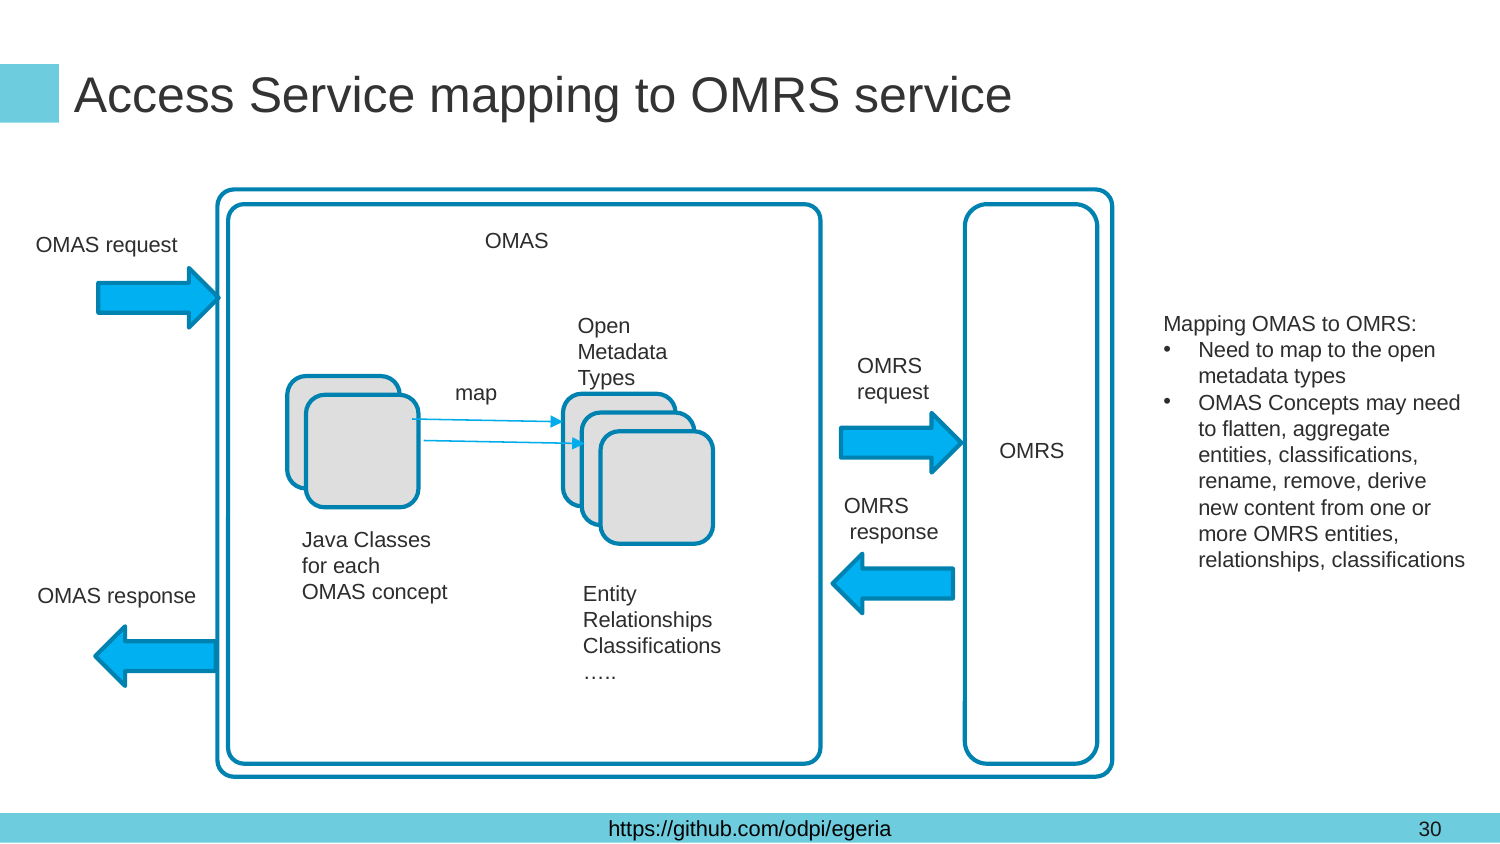

# Access Service mapping to OMRS service

OMAS
OMAS request

Mapping OMAS to OMRS:
Need to map to the open metadata types
OMAS Concepts may need to flatten, aggregate entities, classifications, rename, remove, derive new content from one or more OMRS entities, relationships, classifications

Open
Metadata
Types
OMRS
request
map

OMRS

OMRS
 response
Java Classes for each
OMAS concept

Entity
Relationships
Classifications
…..

OMAS response

30